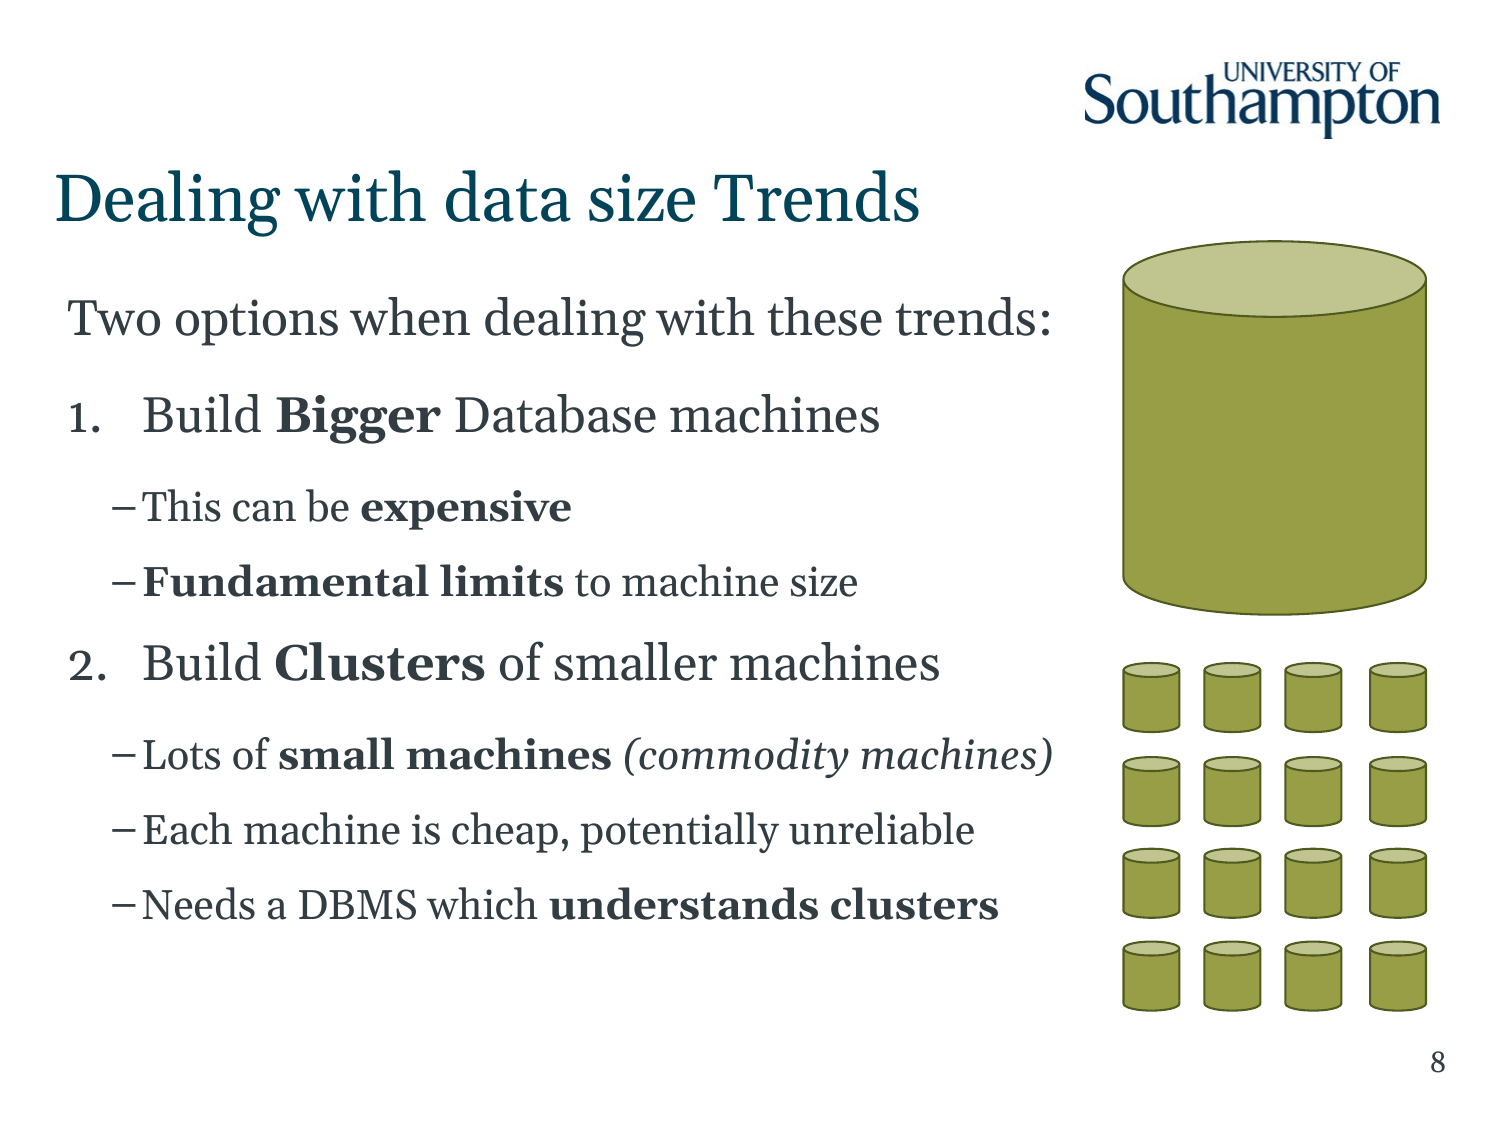

# Dealing with data size Trends

Two options when dealing with these trends:
Build Bigger Database machines
This can be expensive
Fundamental limits to machine size
Build Clusters of smaller machines
Lots of small machines (commodity machines)
Each machine is cheap, potentially unreliable
Needs a DBMS which understands clusters

8